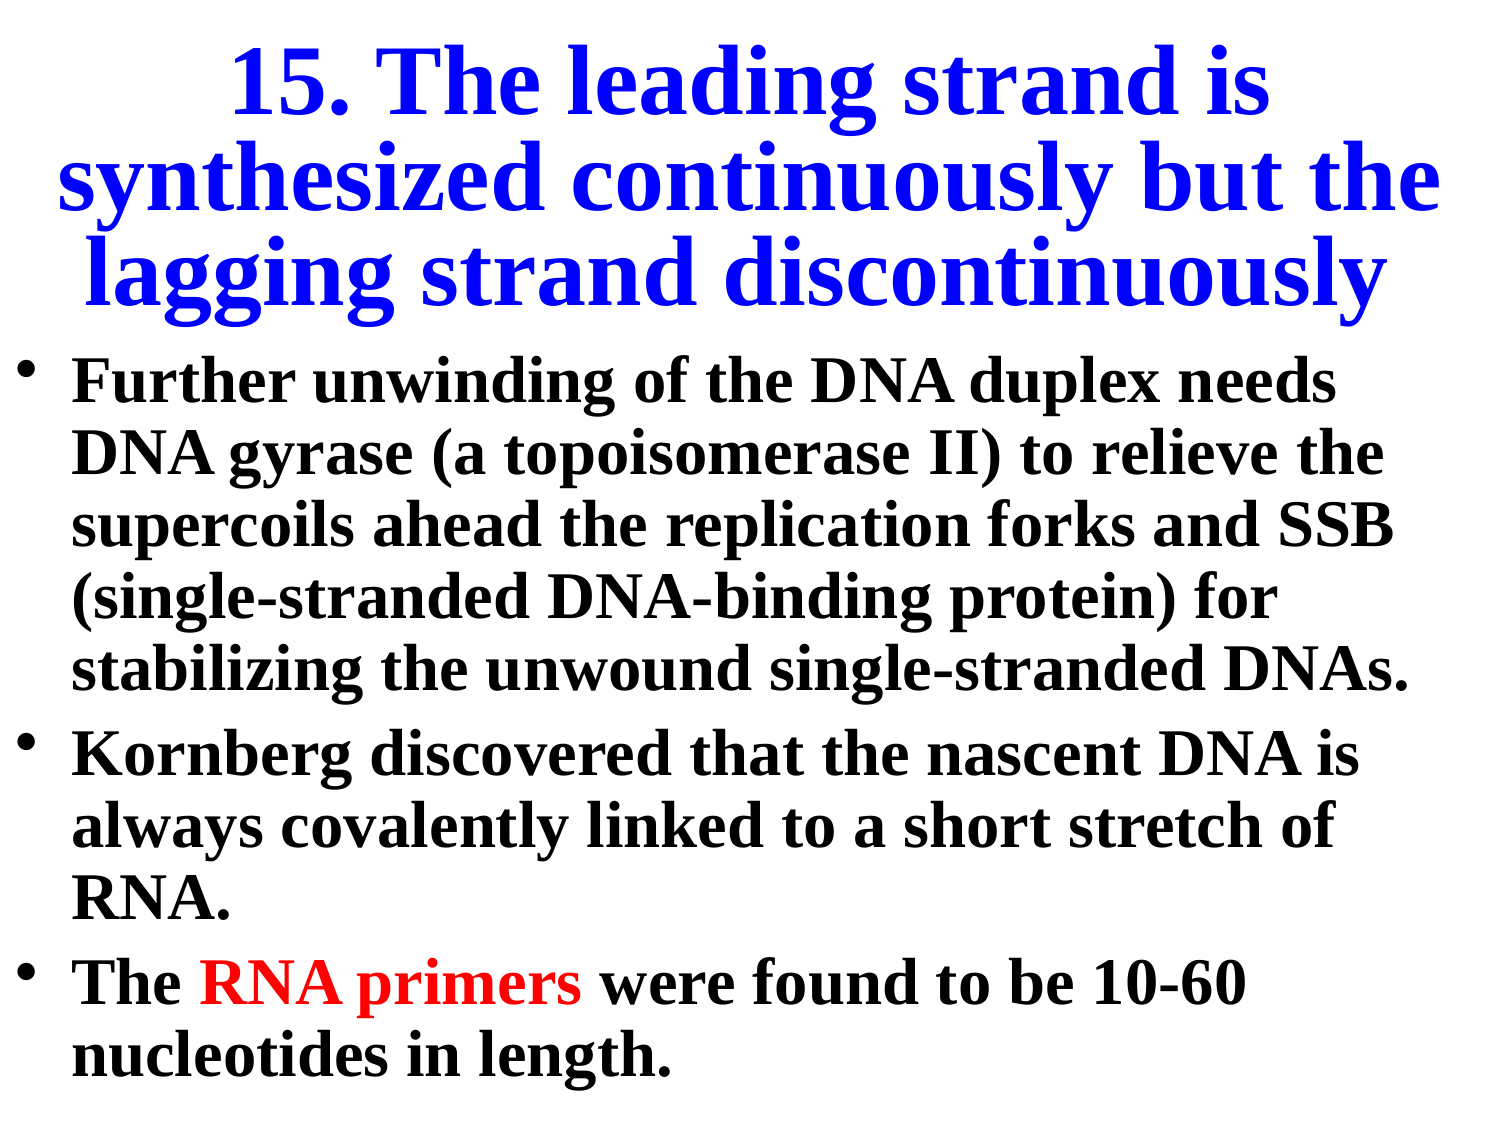

# 15. The leading strand is synthesized continuously but the lagging strand discontinuously
Further unwinding of the DNA duplex needs DNA gyrase (a topoisomerase II) to relieve the supercoils ahead the replication forks and SSB (single-stranded DNA-binding protein) for stabilizing the unwound single-stranded DNAs.
Kornberg discovered that the nascent DNA is always covalently linked to a short stretch of RNA.
The RNA primers were found to be 10-60 nucleotides in length.